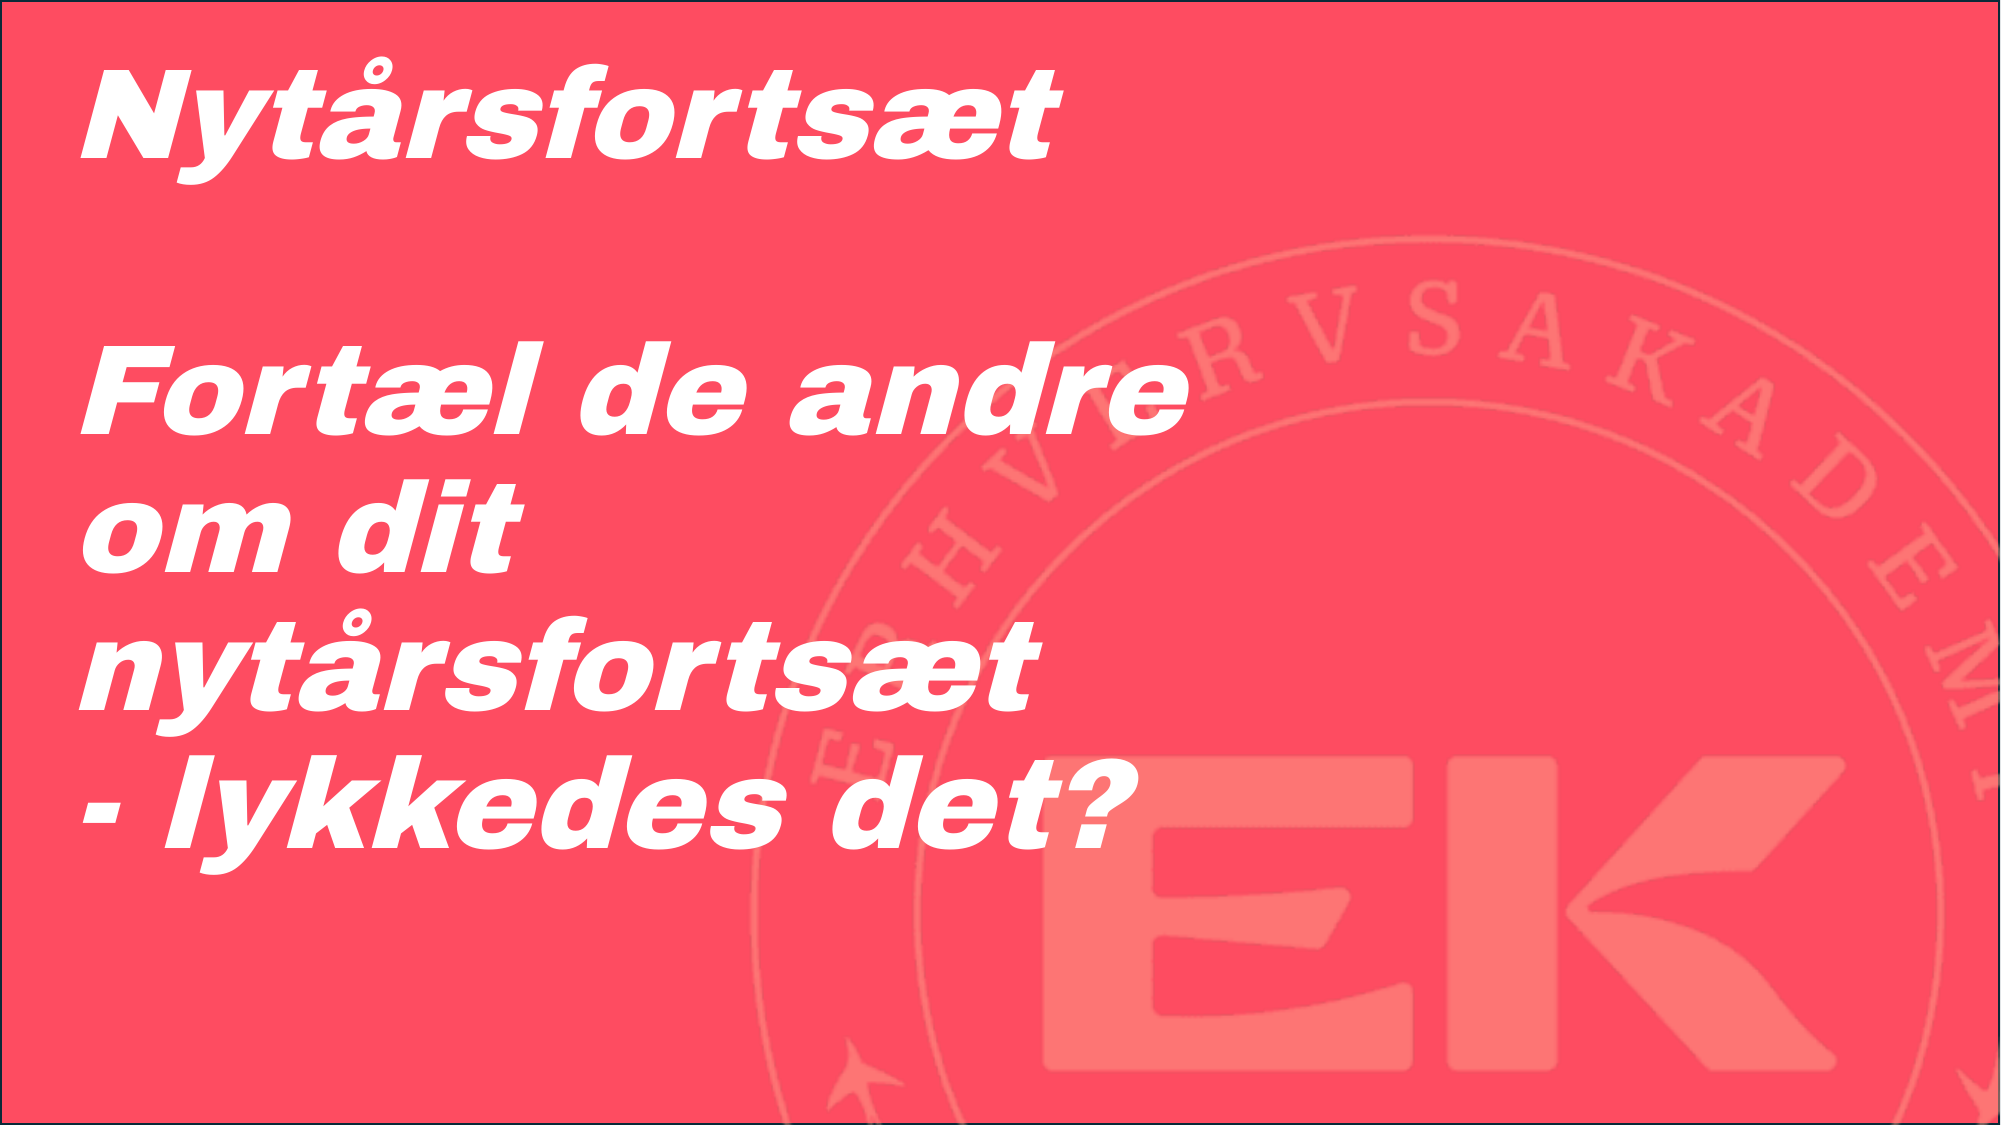

# Nytårsfortsæt Fortæl de andre om dit nytårsfortsæt - lykkedes det?